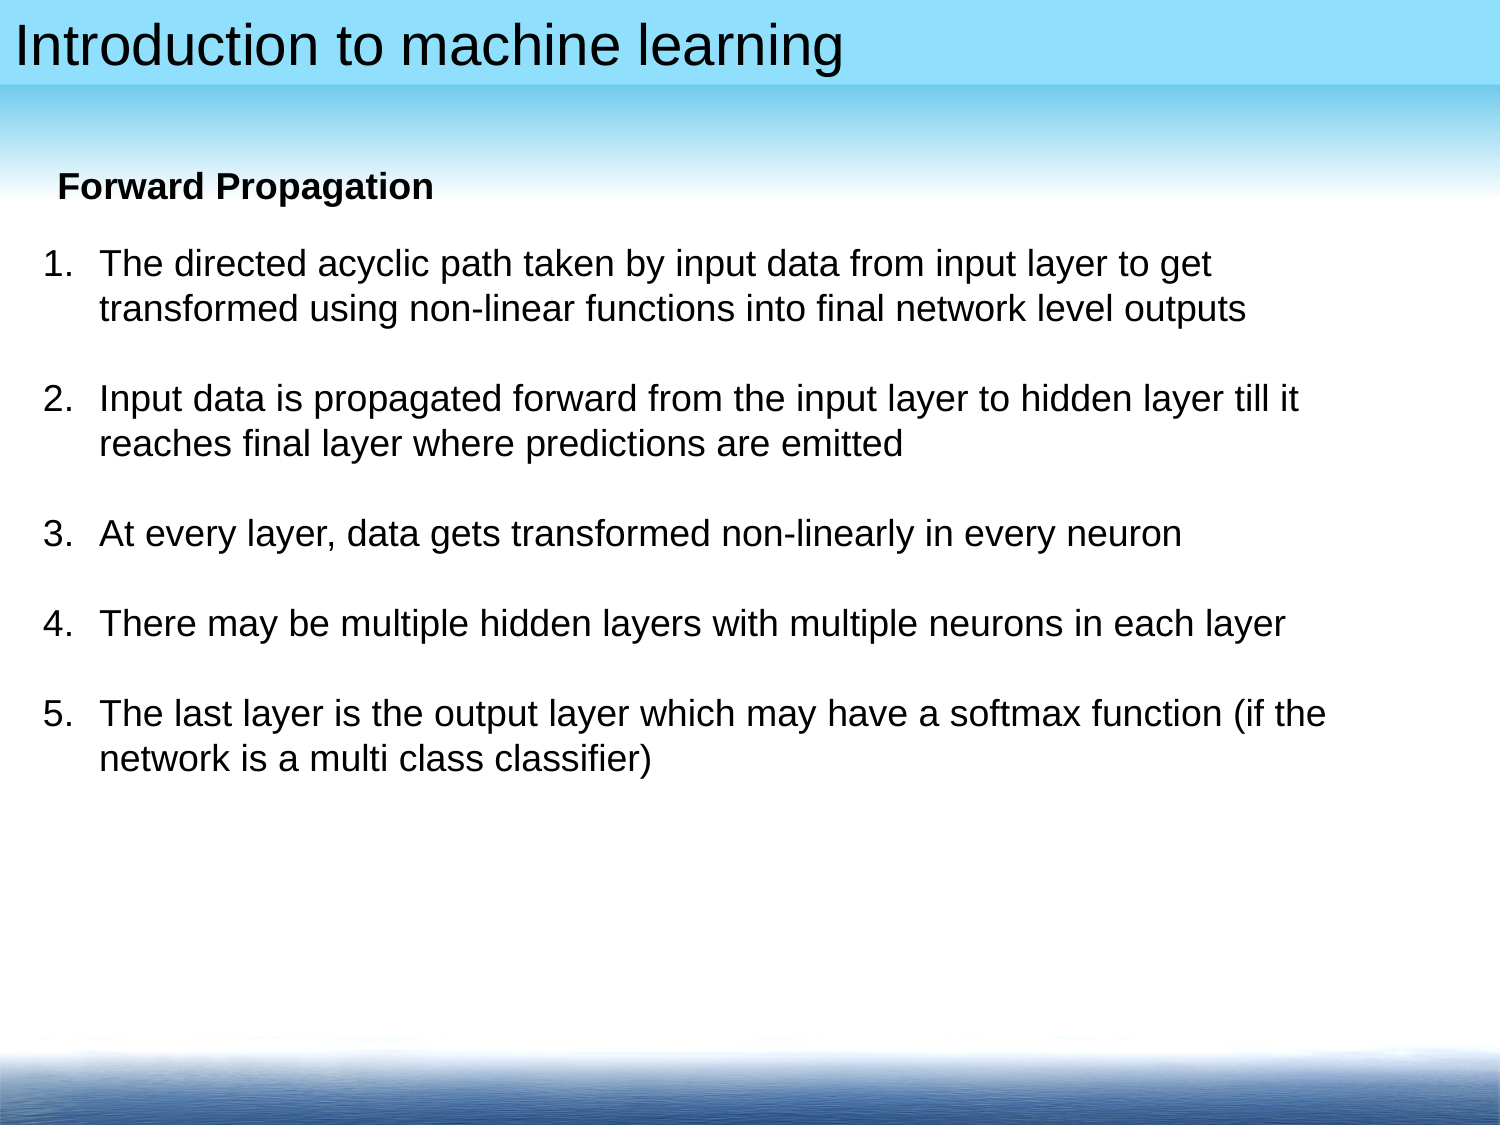

Forward Propagation
The directed acyclic path taken by input data from input layer to get transformed using non-linear functions into final network level outputs

Input data is propagated forward from the input layer to hidden layer till it reaches final layer where predictions are emitted

At every layer, data gets transformed non-linearly in every neuron

There may be multiple hidden layers with multiple neurons in each layer

The last layer is the output layer which may have a softmax function (if the network is a multi class classifier)